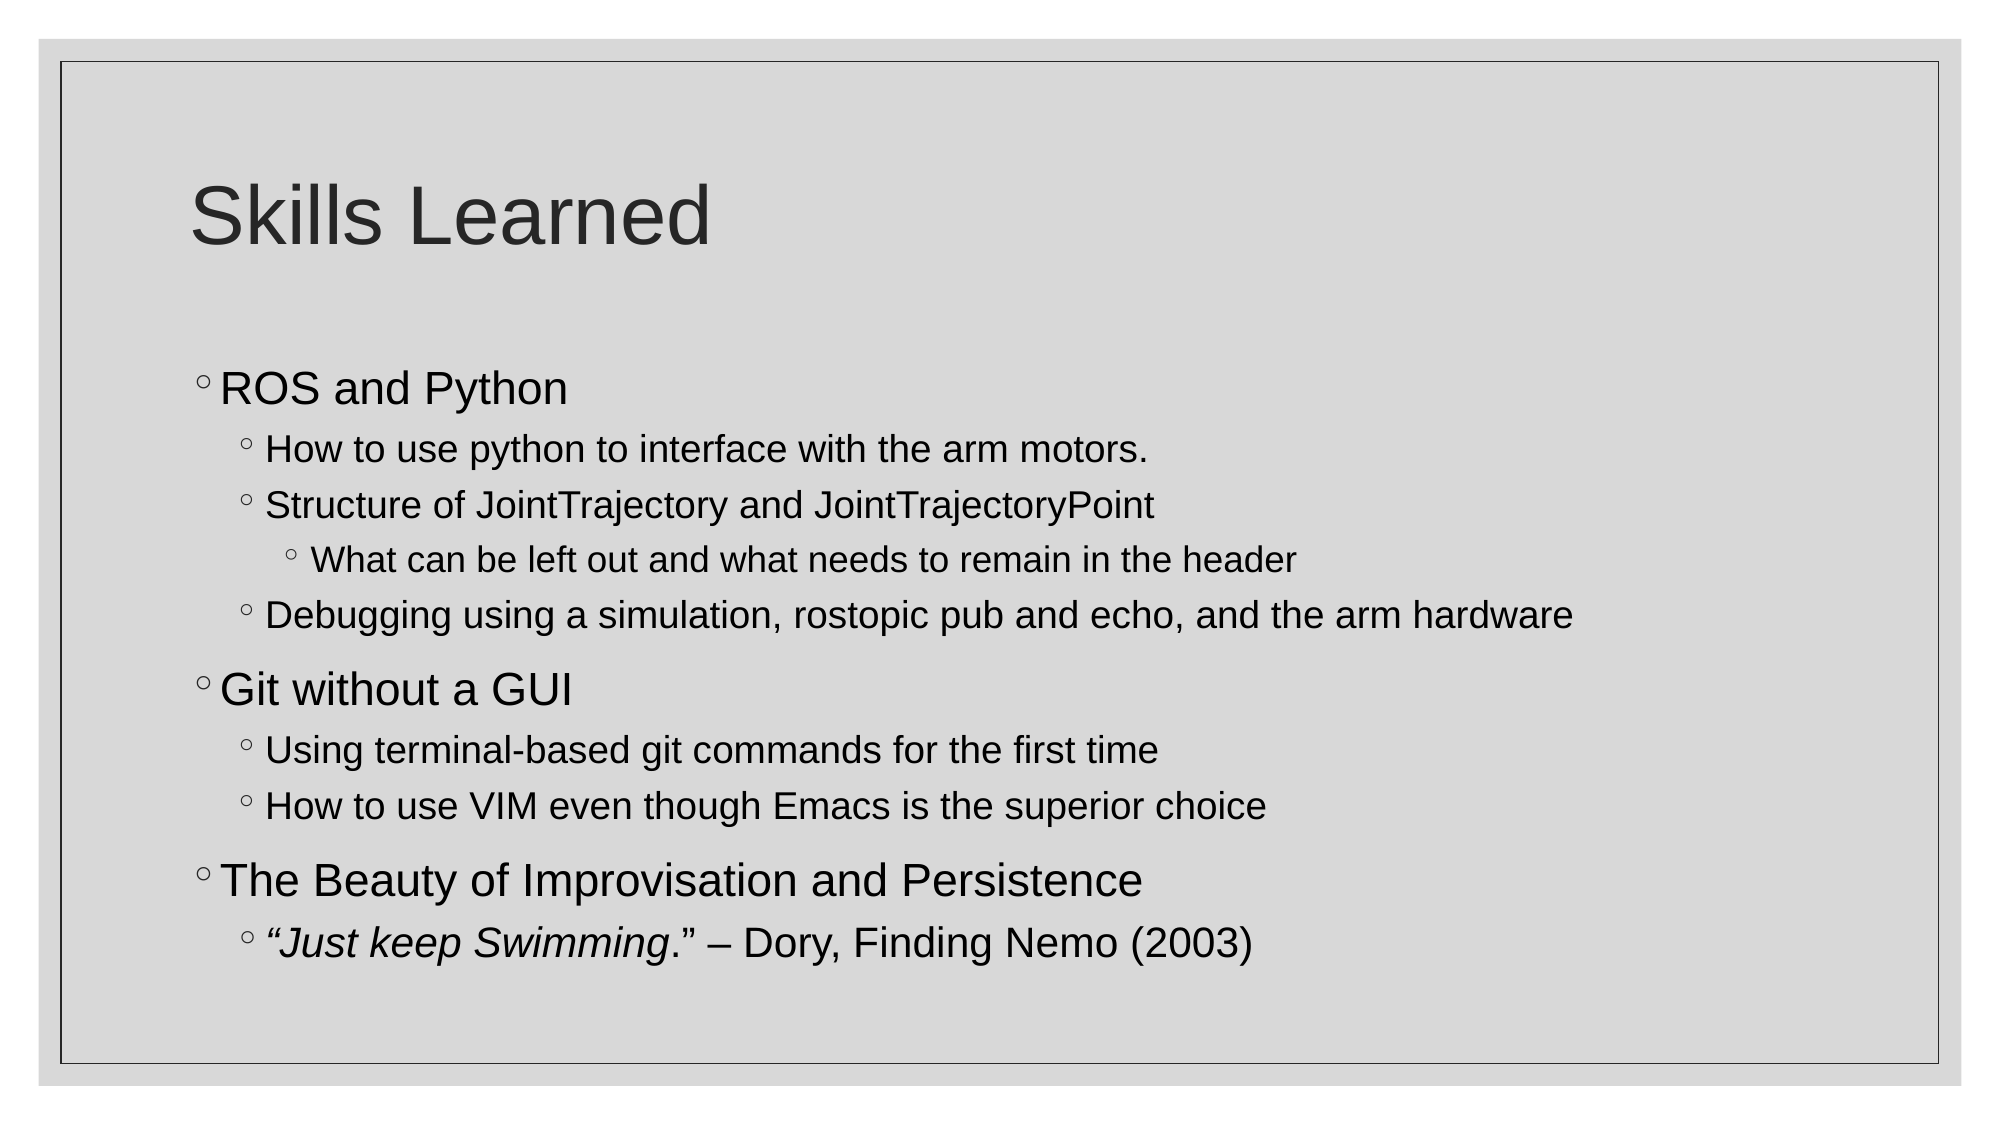

# Skills Learned
ROS and Python
How to use python to interface with the arm motors.
Structure of JointTrajectory and JointTrajectoryPoint
What can be left out and what needs to remain in the header
Debugging using a simulation, rostopic pub and echo, and the arm hardware
Git without a GUI
Using terminal-based git commands for the first time
How to use VIM even though Emacs is the superior choice
The Beauty of Improvisation and Persistence
“Just keep Swimming.” – Dory, Finding Nemo (2003)